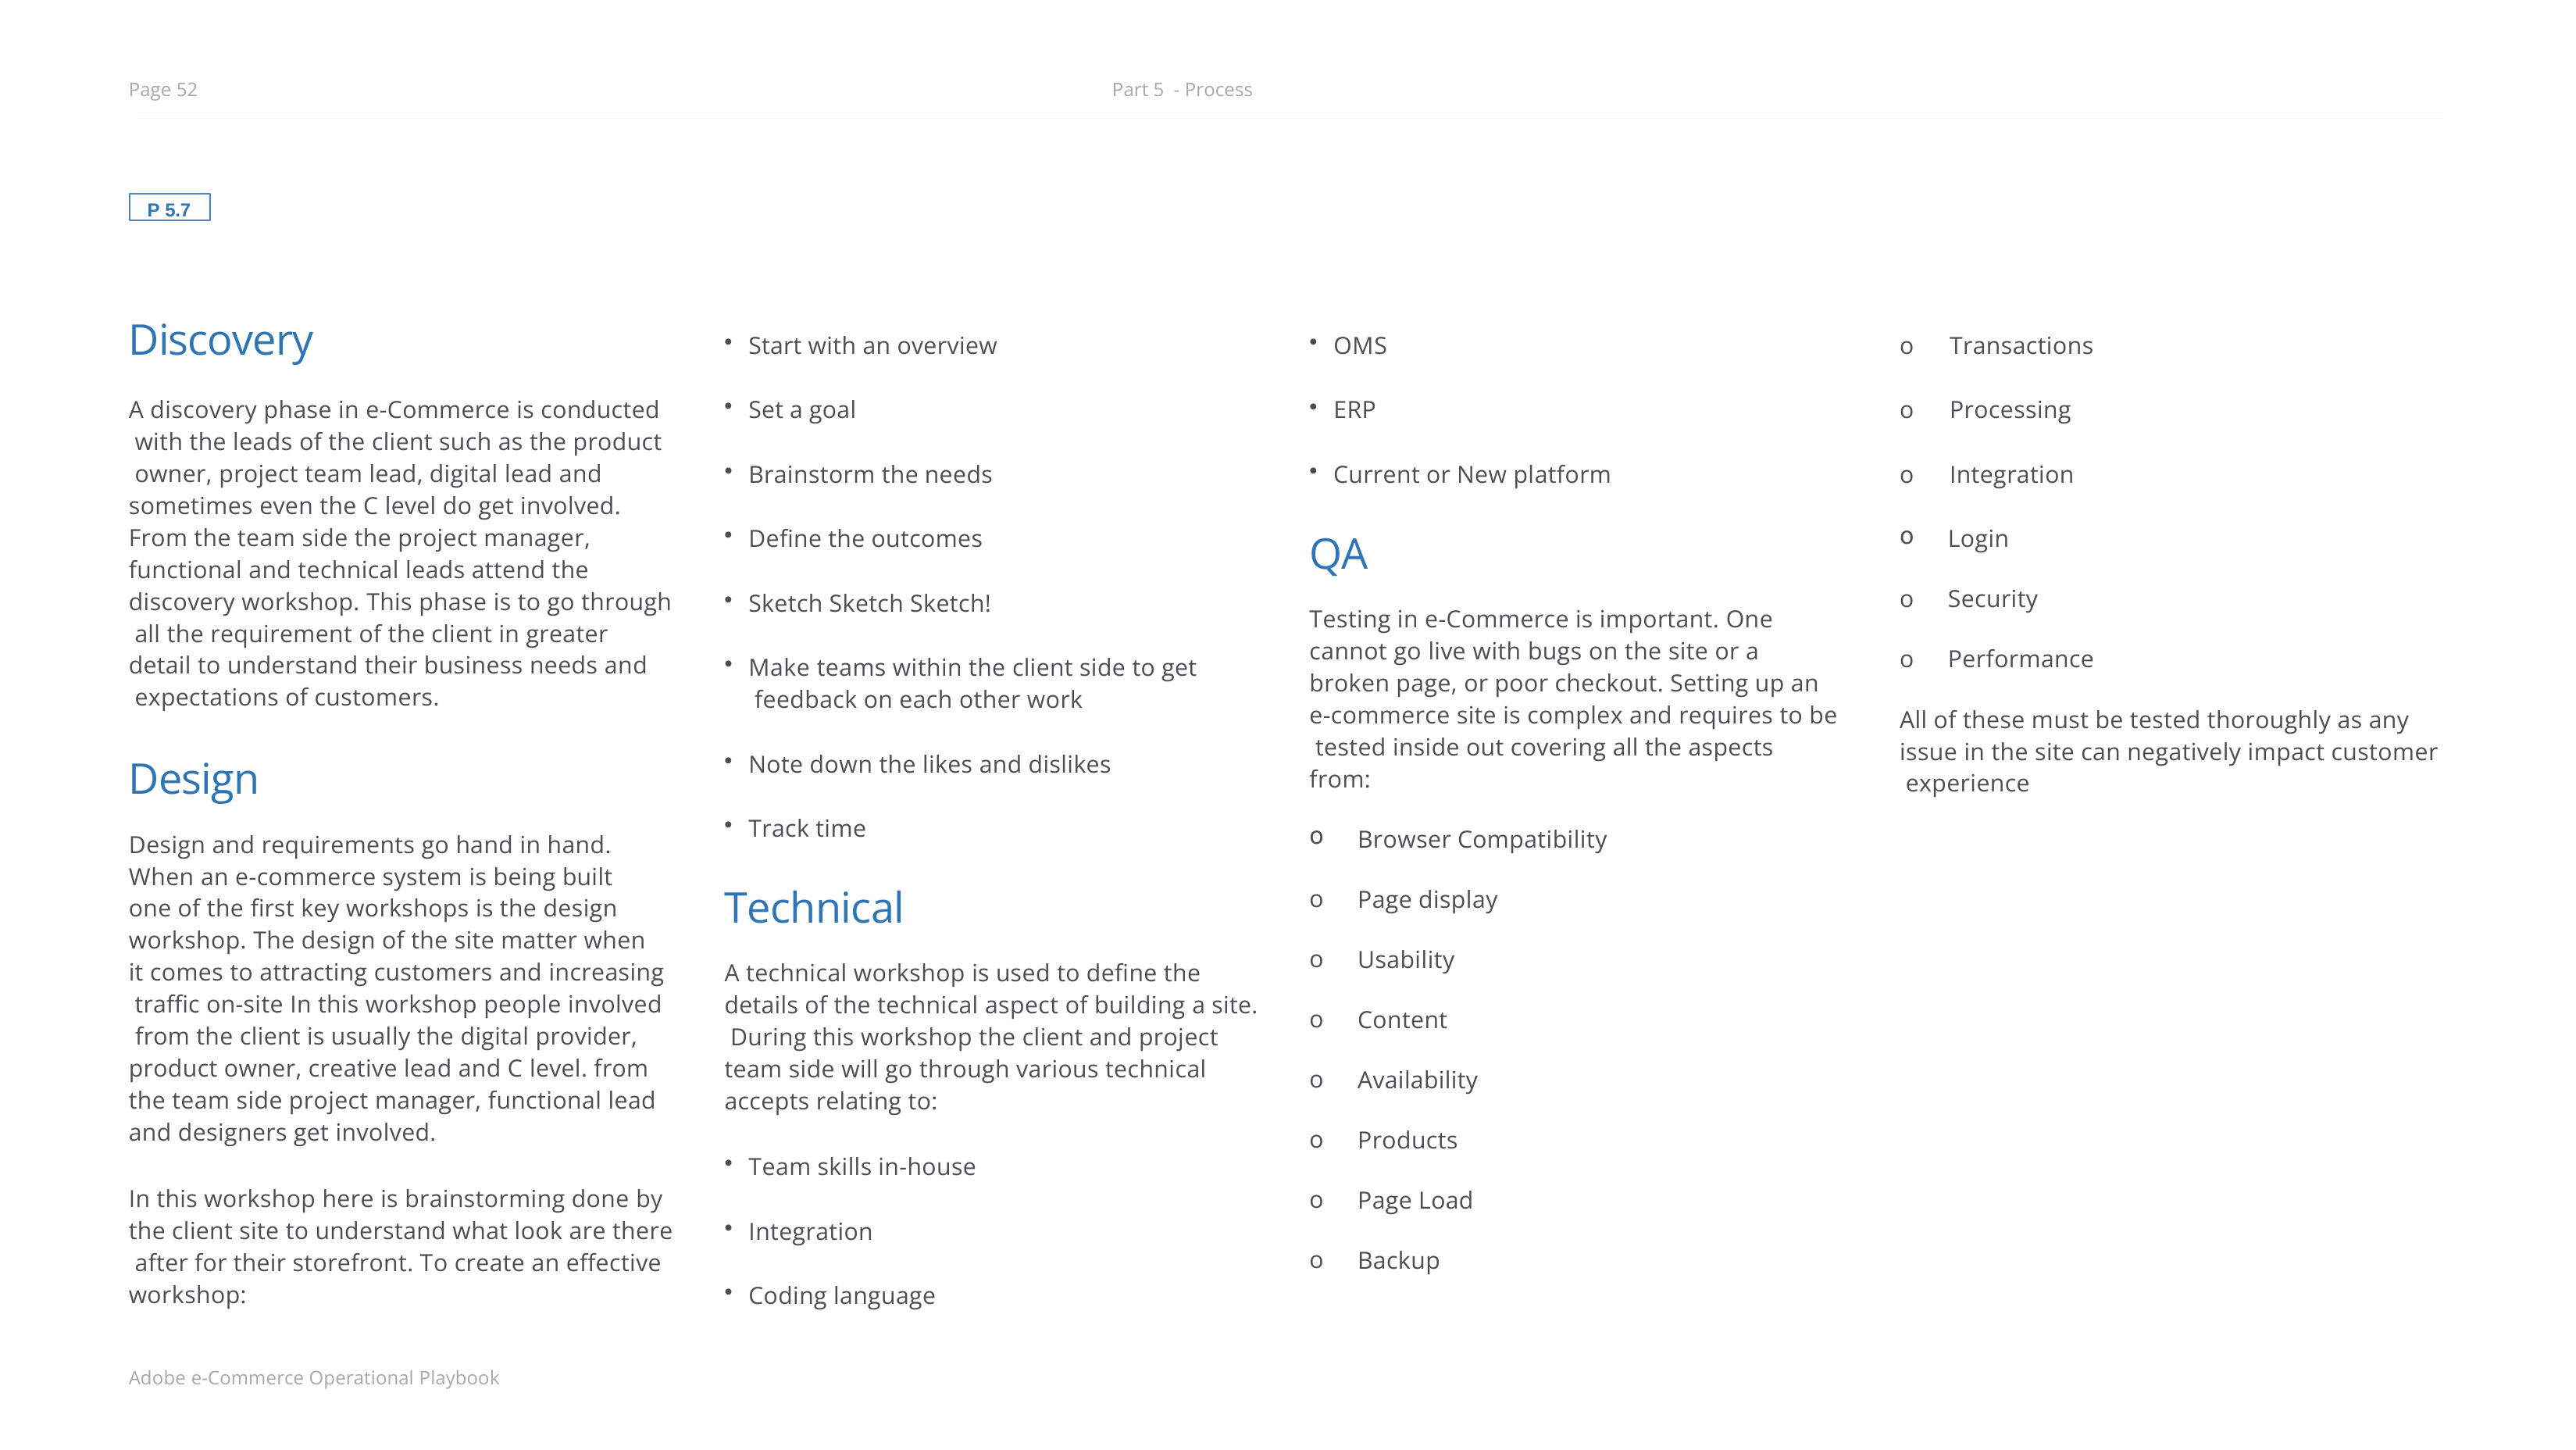

Page 52
Part 5 - Process
P 5.7
Discovery
A discovery phase in e-Commerce is conducted  with the leads of the client such as the product  owner, project team lead, digital lead and  sometimes even the C level do get involved.
From the team side the project manager,  functional and technical leads attend the  discovery workshop. This phase is to go through  all the requirement of the client in greater
detail to understand their business needs and  expectations of customers.
Start with an overview
OMS
o	Transactions
Set a goal
ERP
o	Processing
Brainstorm the needs
Current or New platform
o	Integration
Define the outcomes
Login

Security

Performance

All of these must be tested thoroughly as any  issue in the site can negatively impact customer  experience
QA
Testing in e-Commerce is important. One  cannot go live with bugs on the site or a  broken page, or poor checkout. Setting up an  e-commerce site is complex and requires to be  tested inside out covering all the aspects from:

Browser Compatibility

Page display

Usability

Content

Availability

Products

Page Load

Backup
Sketch Sketch Sketch!
Make teams within the client side to get  feedback on each other work
Note down the likes and dislikes
Design
Design and requirements go hand in hand.  When an e-commerce system is being built  one of the first key workshops is the design  workshop. The design of the site matter when
it comes to attracting customers and increasing  traffic on-site In this workshop people involved  from the client is usually the digital provider,  product owner, creative lead and C level. from  the team side project manager, functional lead  and designers get involved.
Track time
Technical
A technical workshop is used to define the  details of the technical aspect of building a site.  During this workshop the client and project  team side will go through various technical  accepts relating to:
Team skills in-house
In this workshop here is brainstorming done by  the client site to understand what look are there  after for their storefront. To create an effective  workshop:
Integration
Coding language
Adobe e-Commerce Operational Playbook